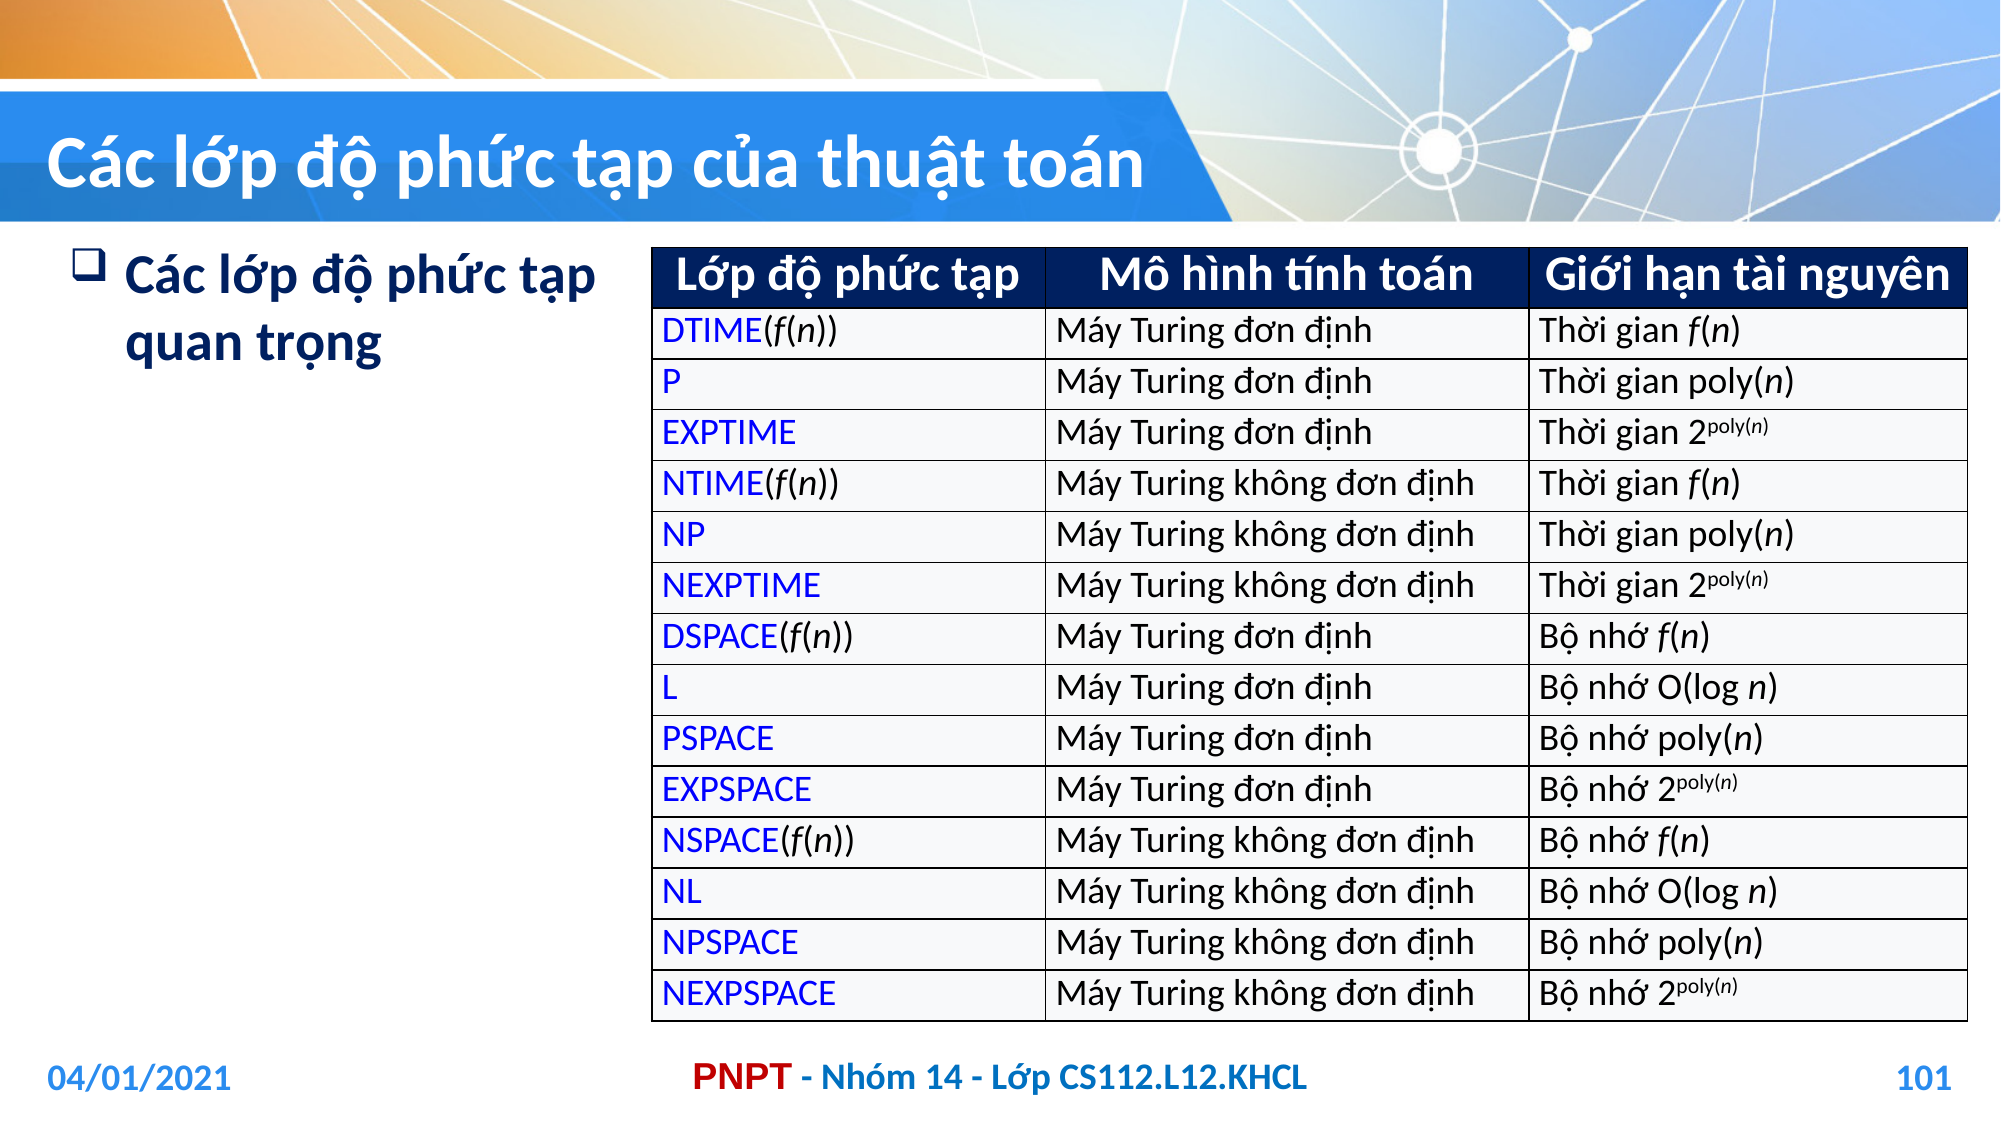

# Các lớp độ phức tạp của thuật toán
Các lớp độ phức tạp quan trọng
| Lớp độ phức tạp | Mô hình tính toán | Giới hạn tài nguyên |
| --- | --- | --- |
| DTIME(f(n)) | Máy Turing đơn định | Thời gian f(n) |
| P | Máy Turing đơn định | Thời gian poly(n) |
| EXPTIME | Máy Turing đơn định | Thời gian 2poly(n) |
| NTIME(f(n)) | Máy Turing không đơn định | Thời gian f(n) |
| NP | Máy Turing không đơn định | Thời gian poly(n) |
| NEXPTIME | Máy Turing không đơn định | Thời gian 2poly(n) |
| DSPACE(f(n)) | Máy Turing đơn định | Bộ nhớ f(n) |
| L | Máy Turing đơn định | Bộ nhớ O(log n) |
| PSPACE | Máy Turing đơn định | Bộ nhớ poly(n) |
| EXPSPACE | Máy Turing đơn định | Bộ nhớ 2poly(n) |
| NSPACE(f(n)) | Máy Turing không đơn định | Bộ nhớ f(n) |
| NL | Máy Turing không đơn định | Bộ nhớ O(log n) |
| NPSPACE | Máy Turing không đơn định | Bộ nhớ poly(n) |
| NEXPSPACE | Máy Turing không đơn định | Bộ nhớ 2poly(n) |
04/01/2021
101